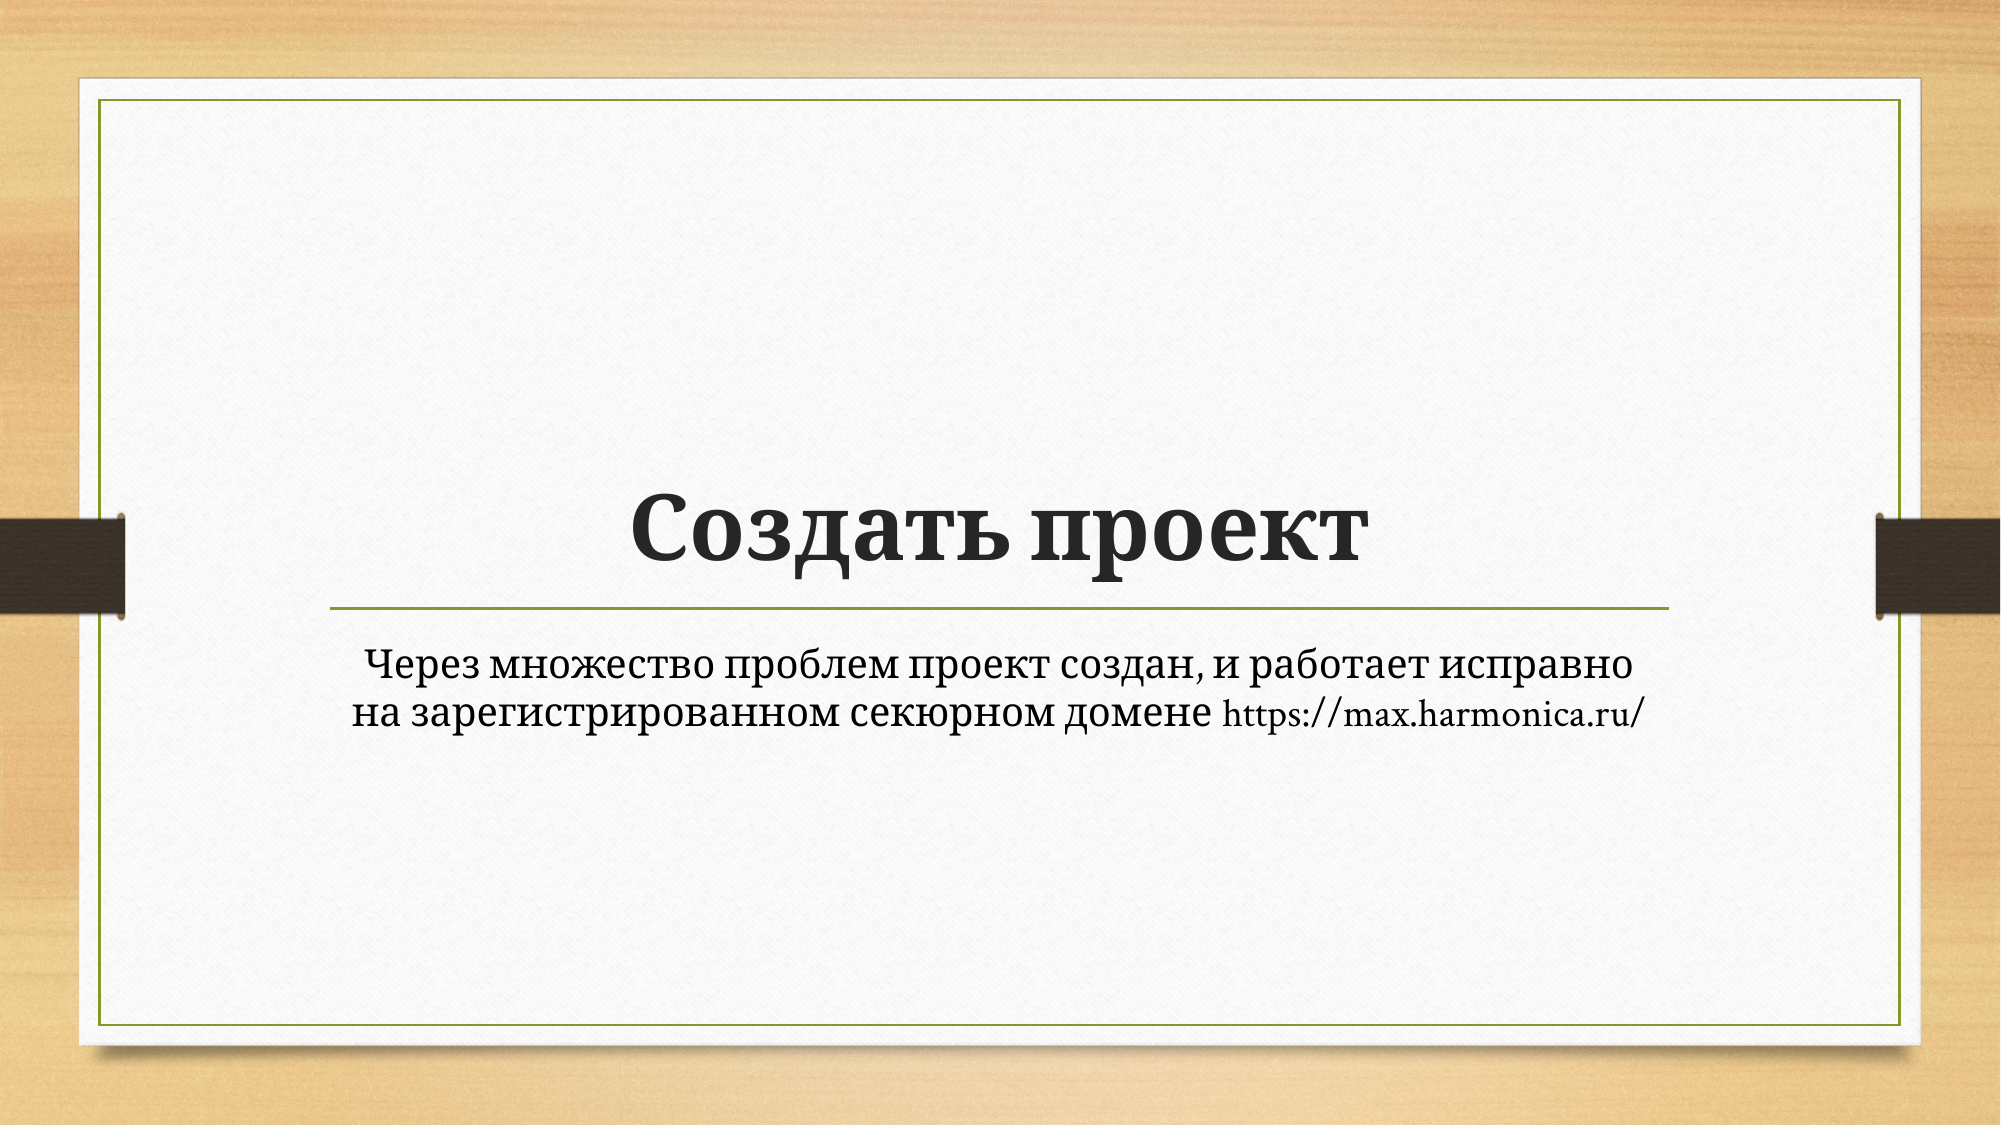

# Создать проект
Через множество проблем проект создан, и работает исправно на зарегистрированном секюрном домене https://max.harmonica.ru/